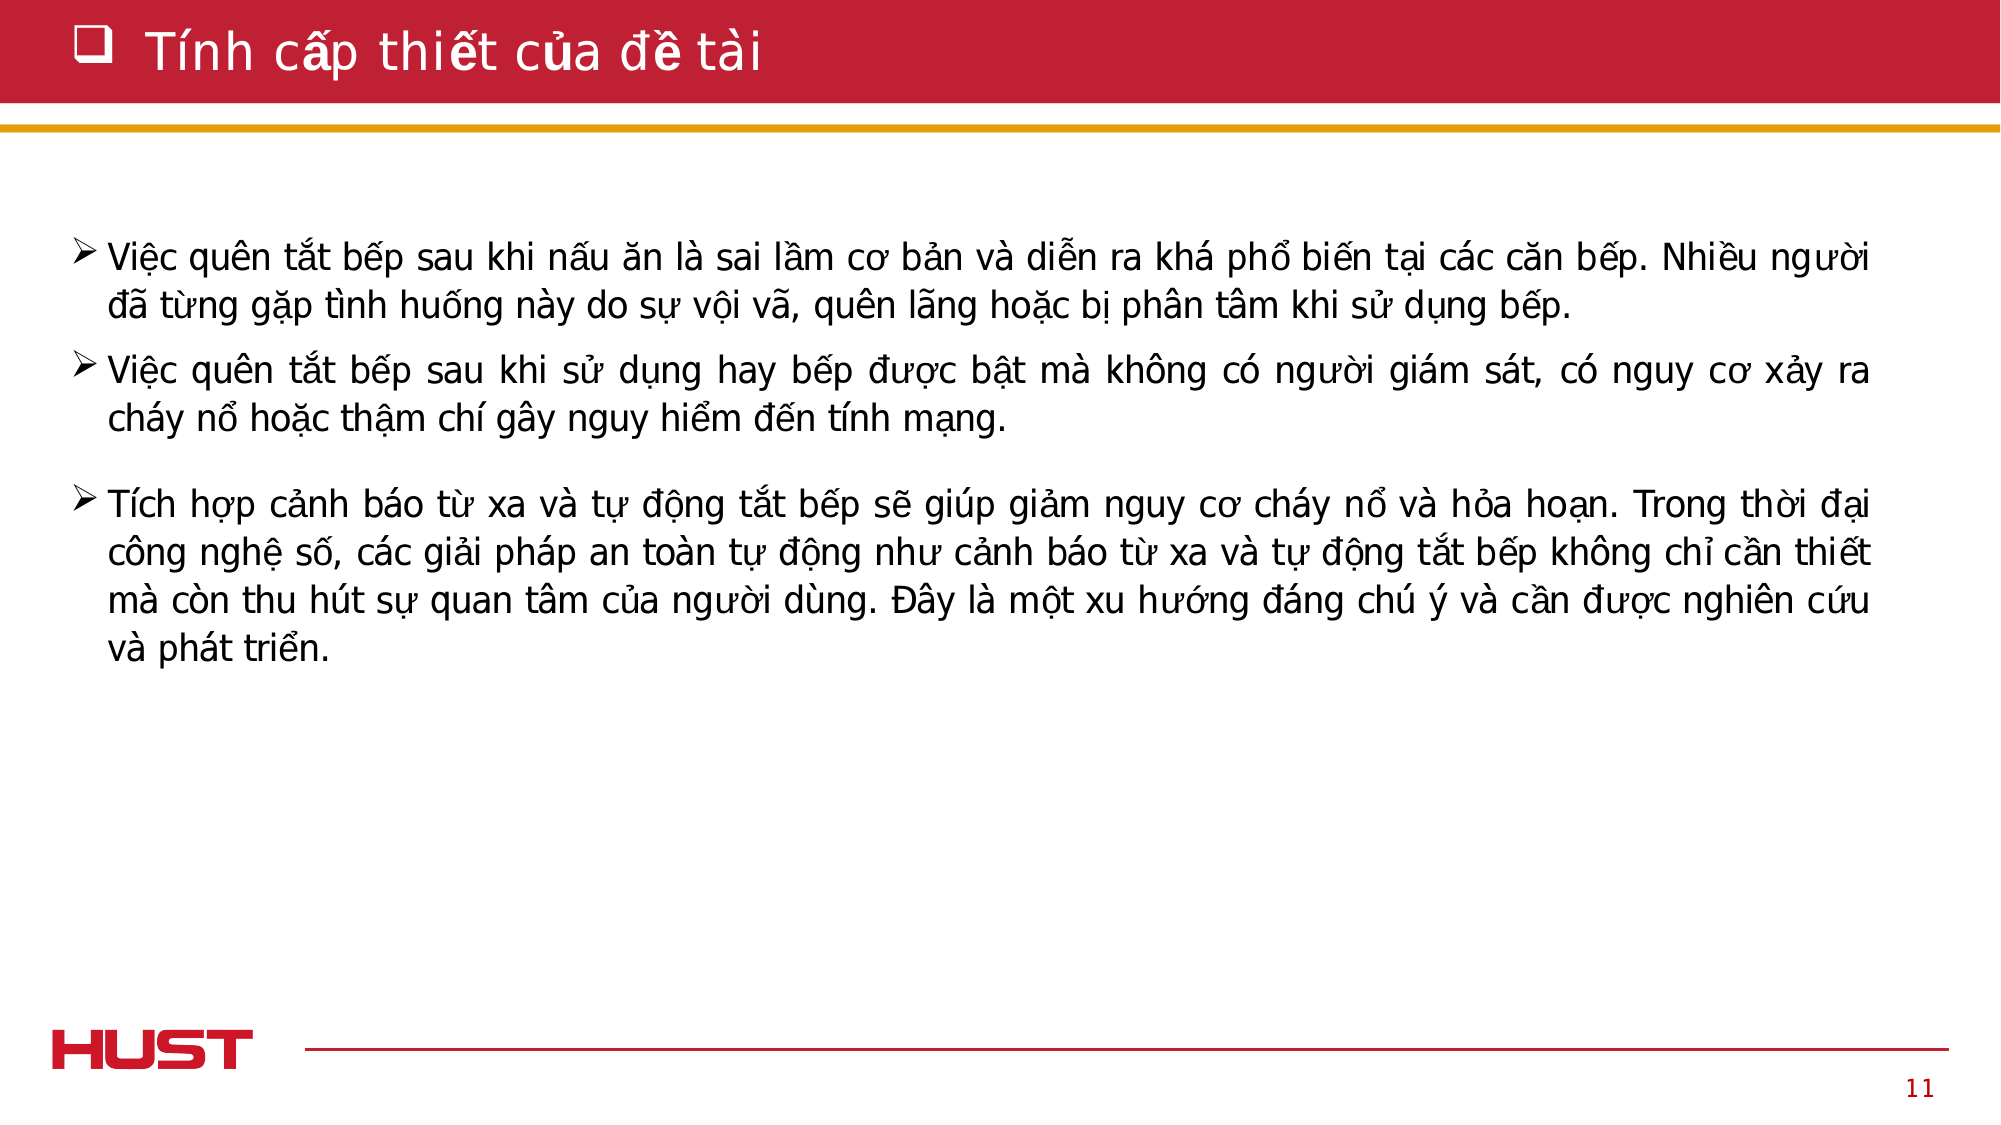

# Tính cấp thiết của đề tài

Việc quên tắt bếp sau khi nấu ăn là sai lầm cơ bản và diễn ra khá phổ biến tại các căn bếp. Nhiều người đã từng gặp tình huống này do sự vội vã, quên lãng hoặc bị phân tâm khi sử dụng bếp.
Việc quên tắt bếp sau khi sử dụng hay bếp được bật mà không có người giám sát, có nguy cơ xảy ra cháy nổ hoặc thậm chí gây nguy hiểm đến tính mạng.
Tích hợp cảnh báo từ xa và tự động tắt bếp sẽ giúp giảm nguy cơ cháy nổ và hỏa hoạn. Trong thời đại công nghệ số, các giải pháp an toàn tự động như cảnh báo từ xa và tự động tắt bếp không chỉ cần thiết mà còn thu hút sự quan tâm của người dùng. Đây là một xu hướng đáng chú ý và cần được nghiên cứu và phát triển.

11